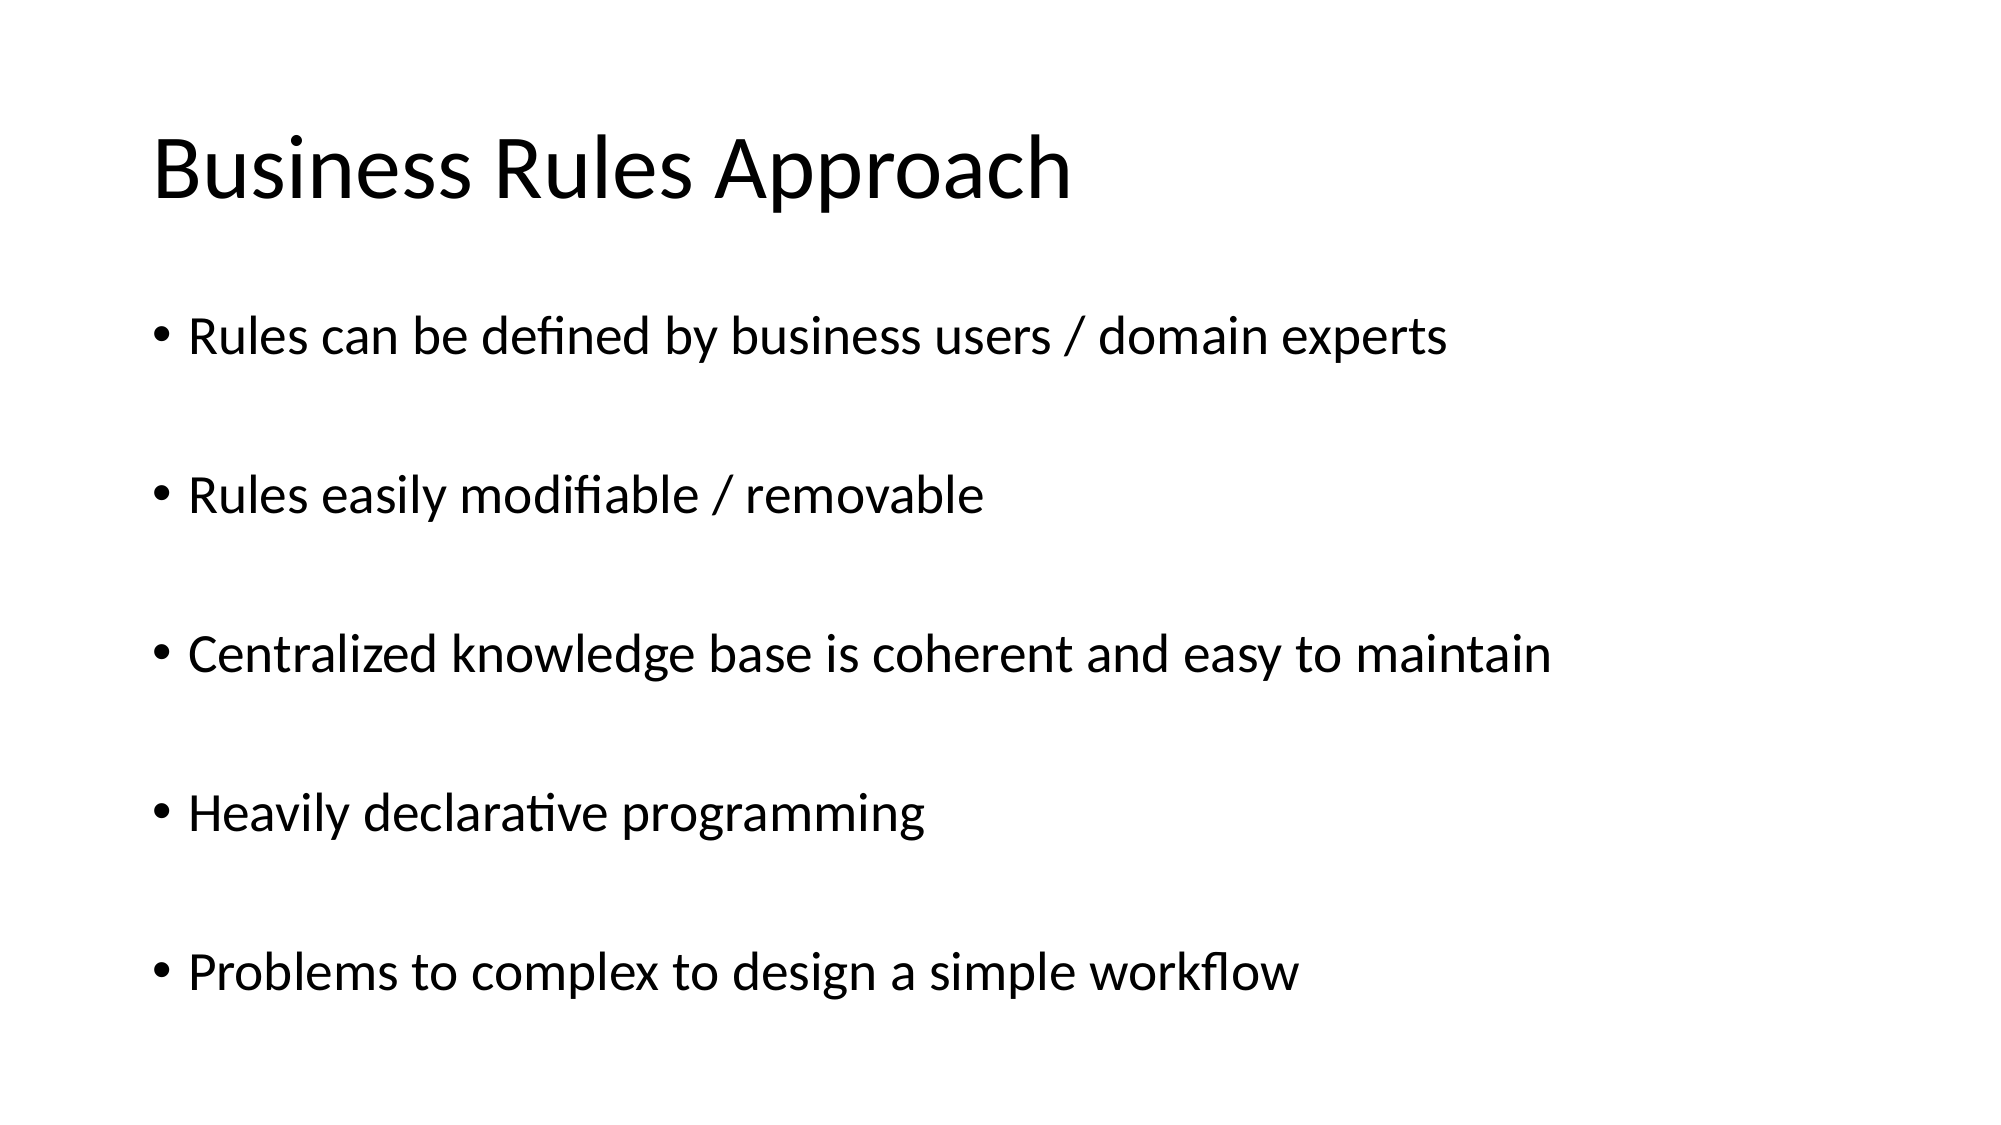

# Business Rules Approach
Rules can be defined by business users / domain experts

Rules easily modifiable / removable

Centralized knowledge base is coherent and easy to maintain

Heavily declarative programming

Problems to complex to design a simple workflow